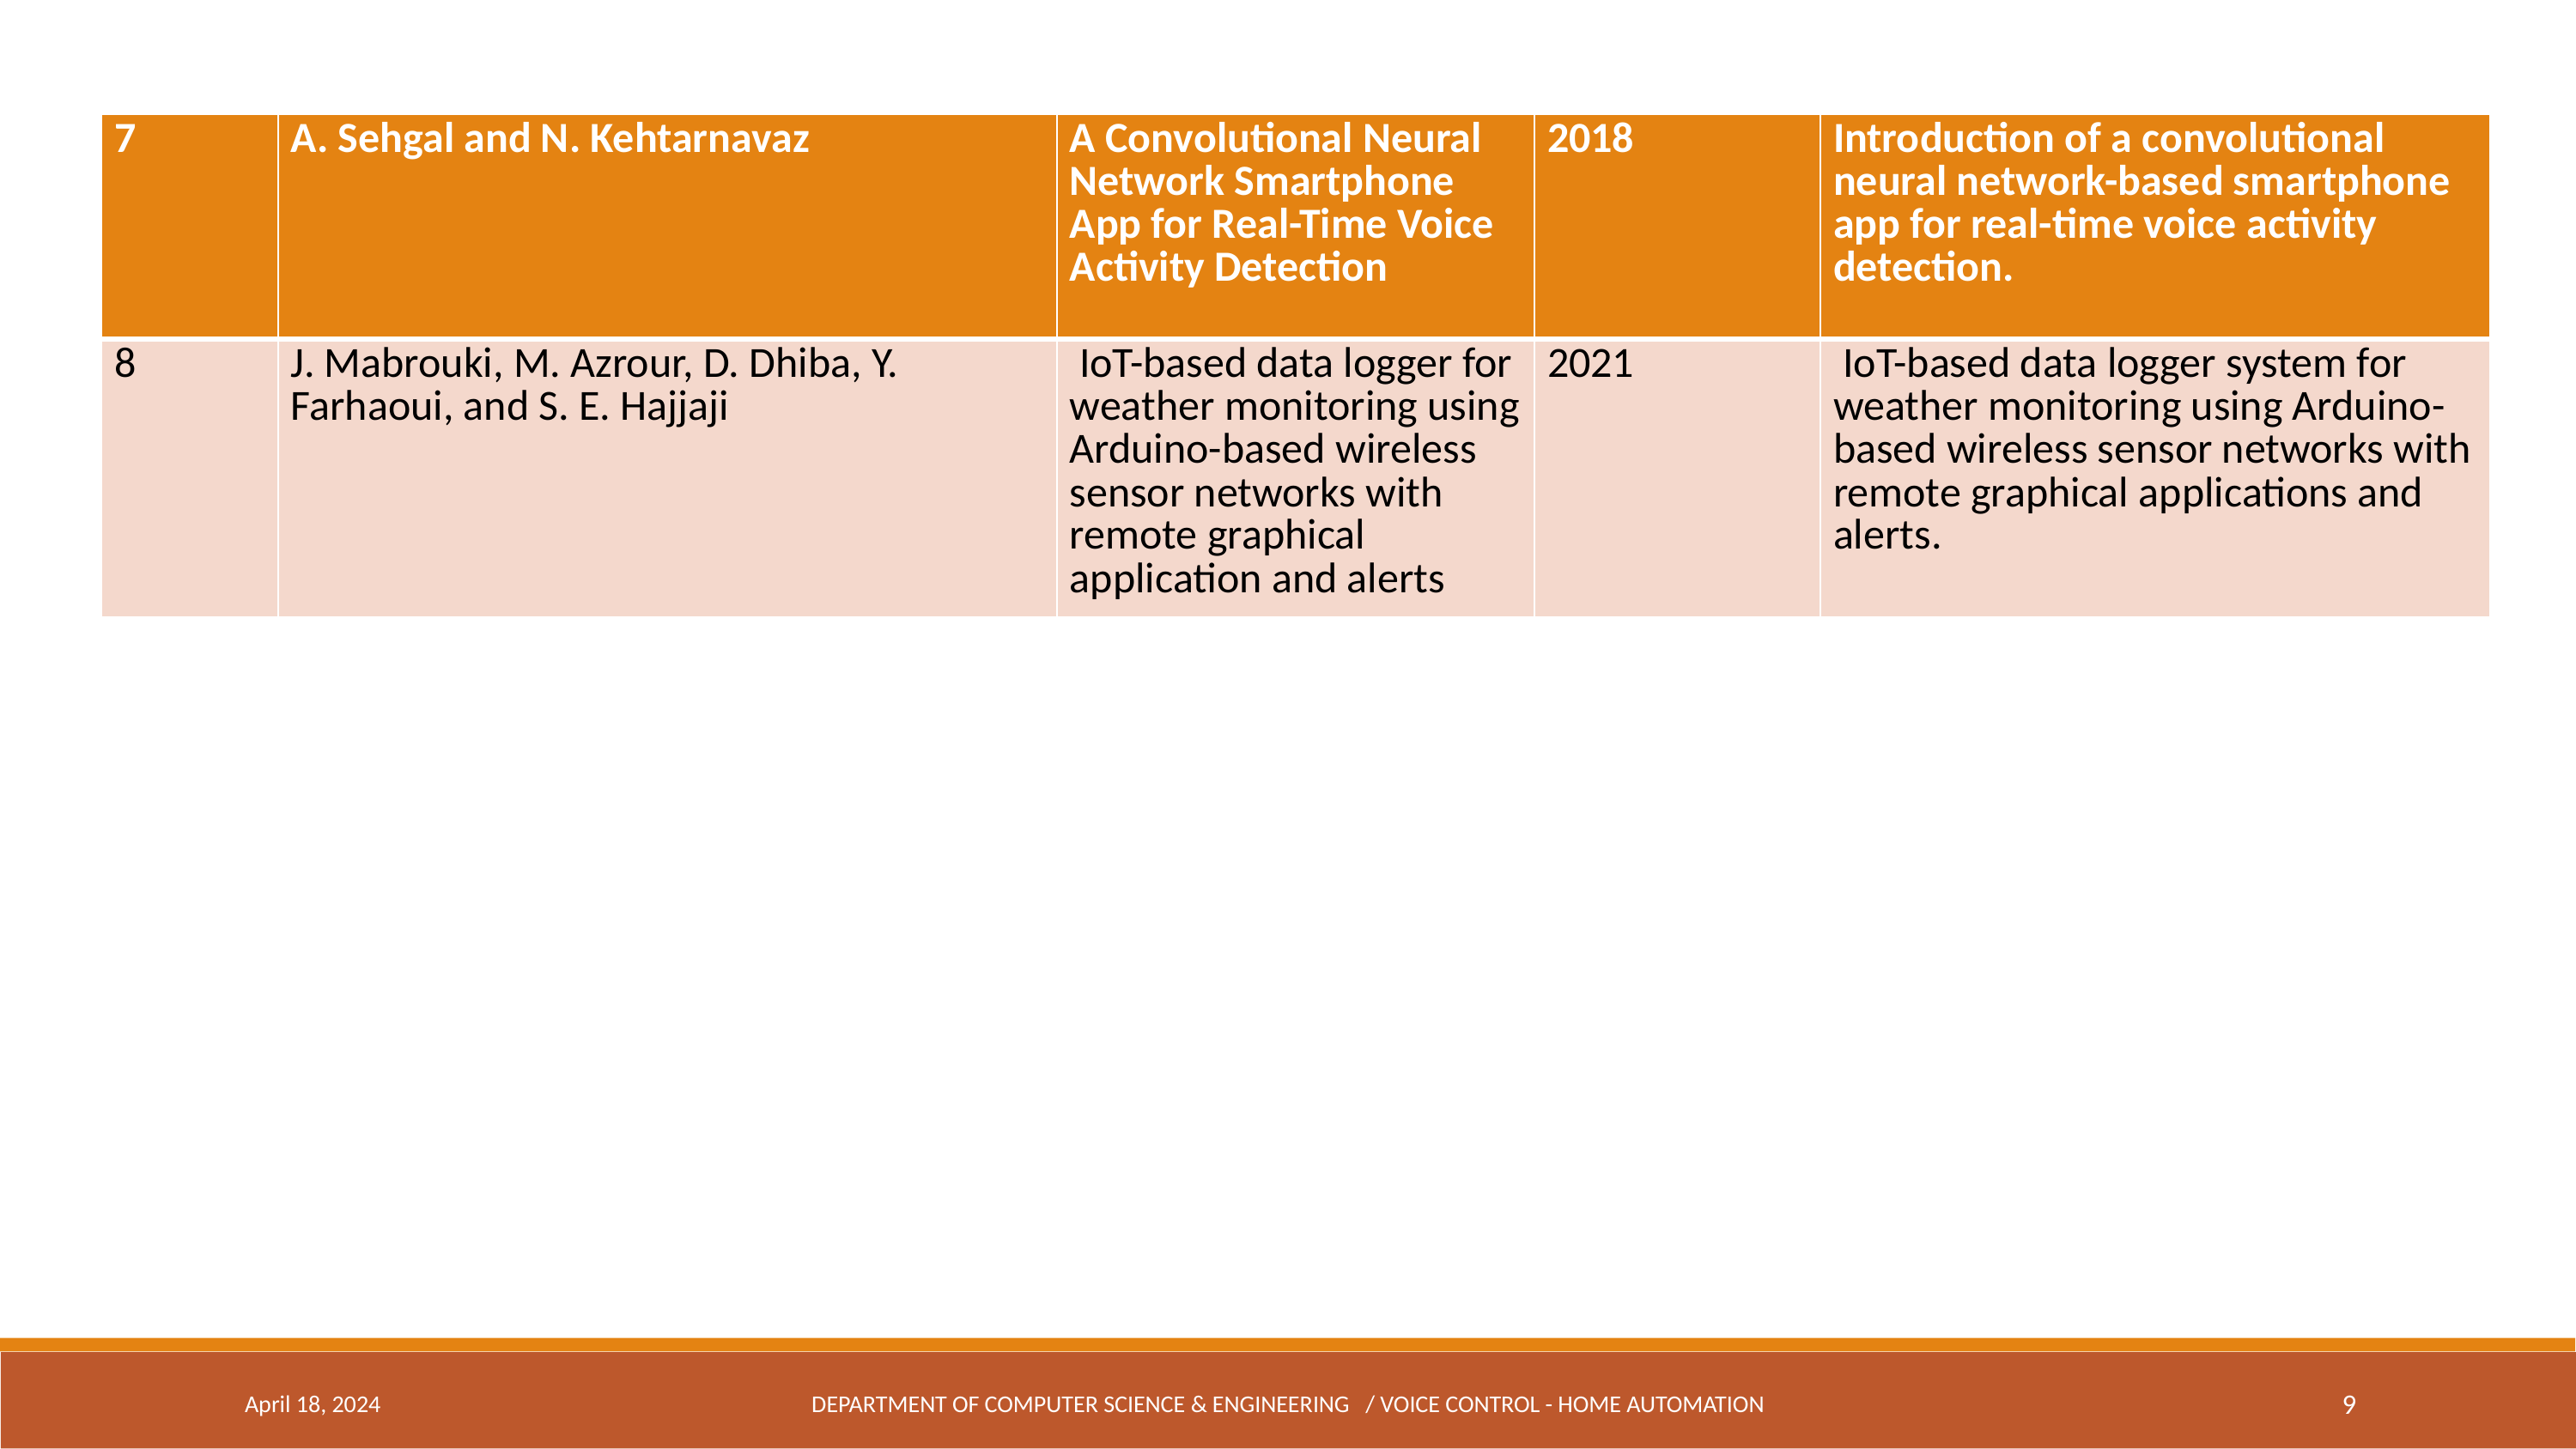

| 7 | A. Sehgal and N. Kehtarnavaz | A Convolutional Neural Network Smartphone App for Real-Time Voice Activity Detection | 2018 | Introduction of a convolutional neural network-based smartphone app for real-time voice activity detection. |
| --- | --- | --- | --- | --- |
| 8 | J. Mabrouki, M. Azrour, D. Dhiba, Y. Farhaoui, and S. E. Hajjaji | IoT-based data logger for weather monitoring using Arduino-based wireless sensor networks with remote graphical application and alerts | 2021 | IoT-based data logger system for weather monitoring using Arduino-based wireless sensor networks with remote graphical applications and alerts. |
April 18, 2024
DEPARTMENT OF COMPUTER SCIENCE & ENGINEERING   / Voice Control - Home Automation
9